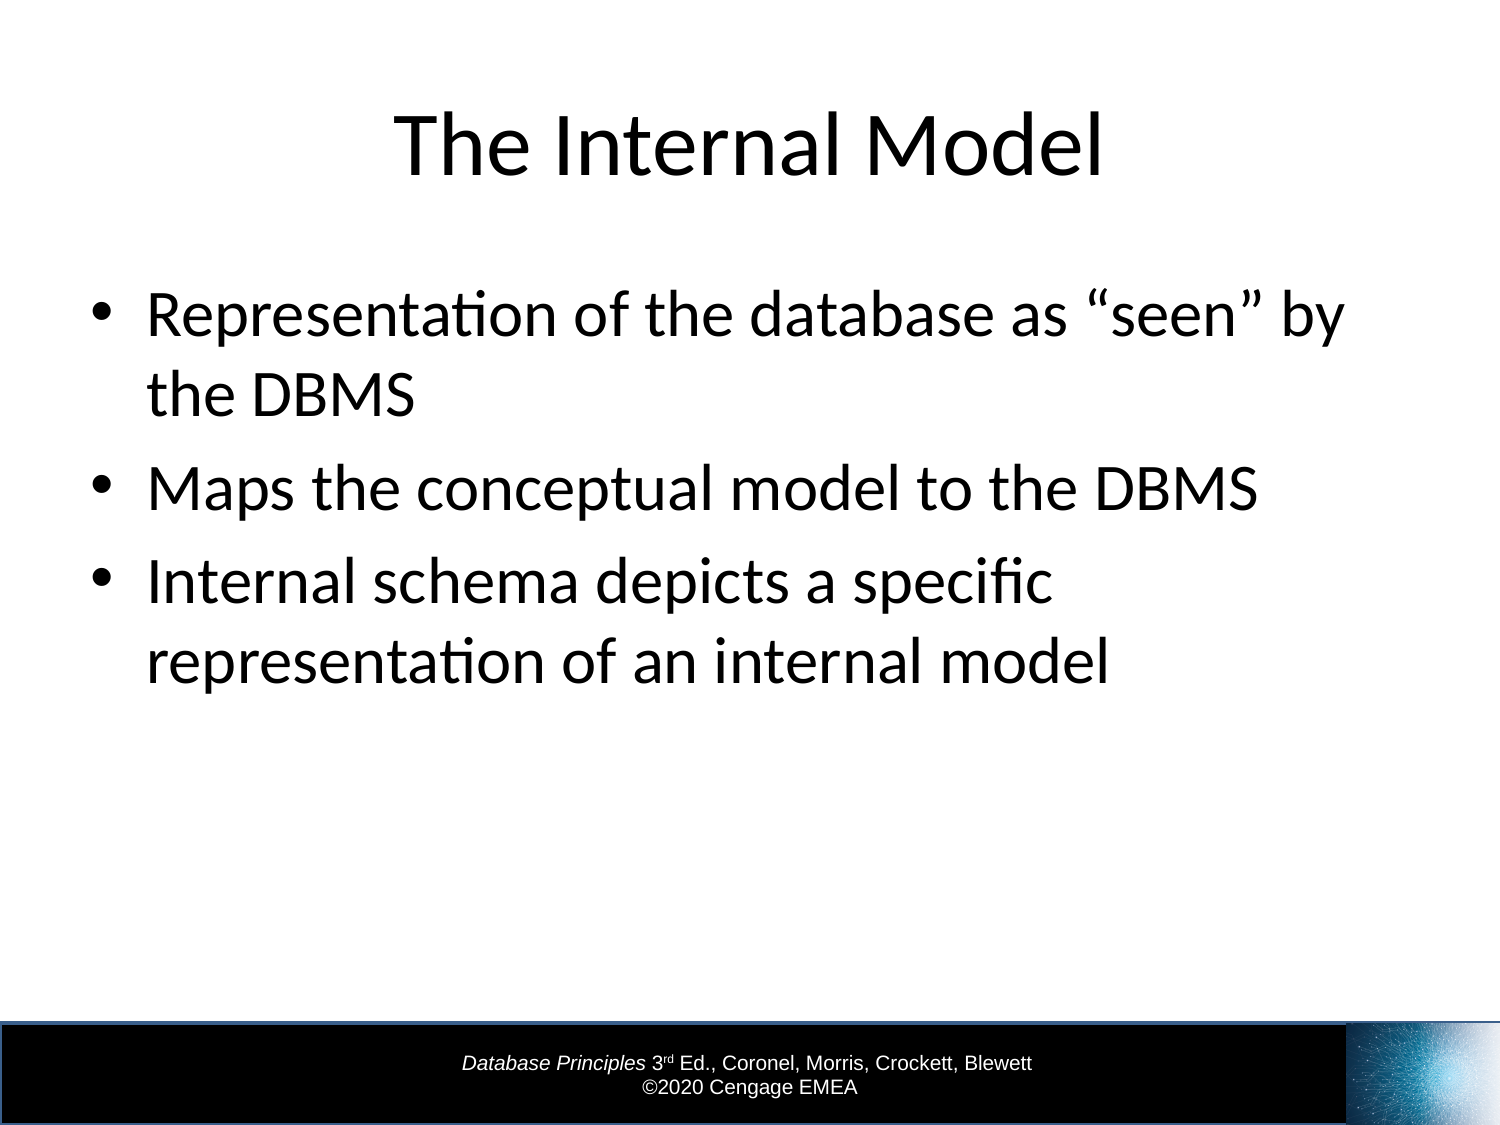

# The Internal Model
Representation of the database as “seen” by the DBMS
Maps the conceptual model to the DBMS
Internal schema depicts a specific representation of an internal model